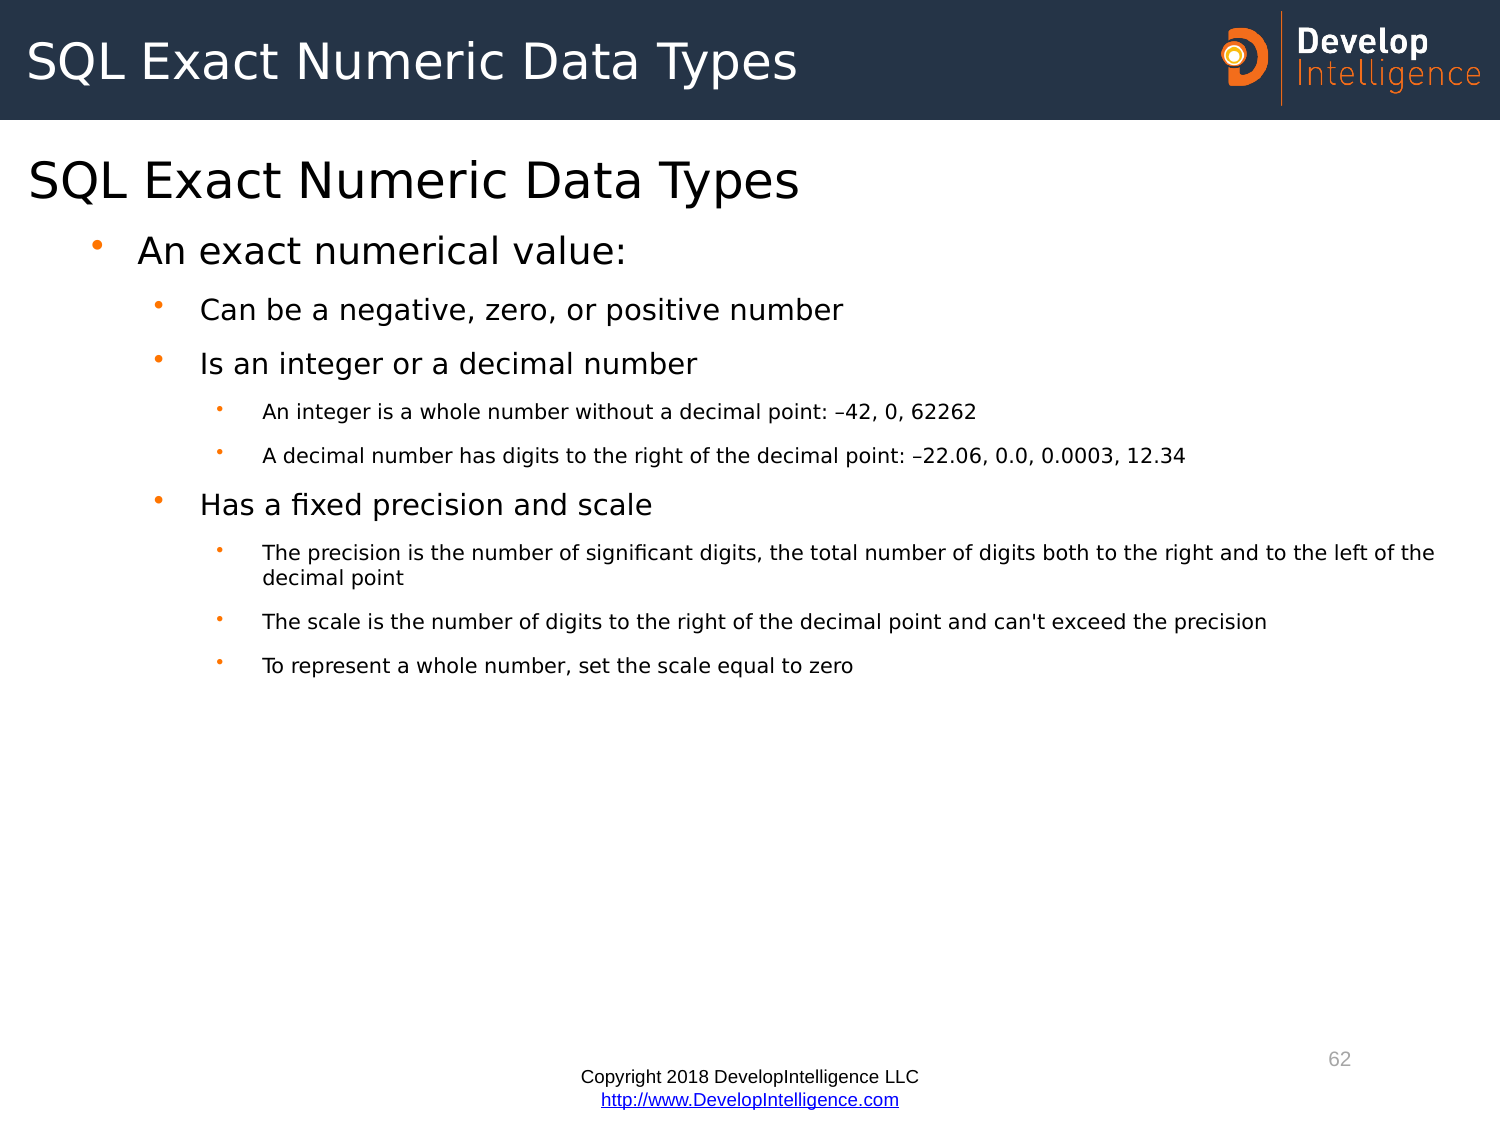

# SQL Exact Numeric Data Types
SQL Exact Numeric Data Types
An exact numerical value:
Can be a negative, zero, or positive number
Is an integer or a decimal number
An integer is a whole number without a decimal point: –42, 0, 62262
A decimal number has digits to the right of the decimal point: –22.06, 0.0, 0.0003, 12.34
Has a fixed precision and scale
The precision is the number of significant digits, the total number of digits both to the right and to the left of the decimal point
The scale is the number of digits to the right of the decimal point and can't exceed the precision
To represent a whole number, set the scale equal to zero

62